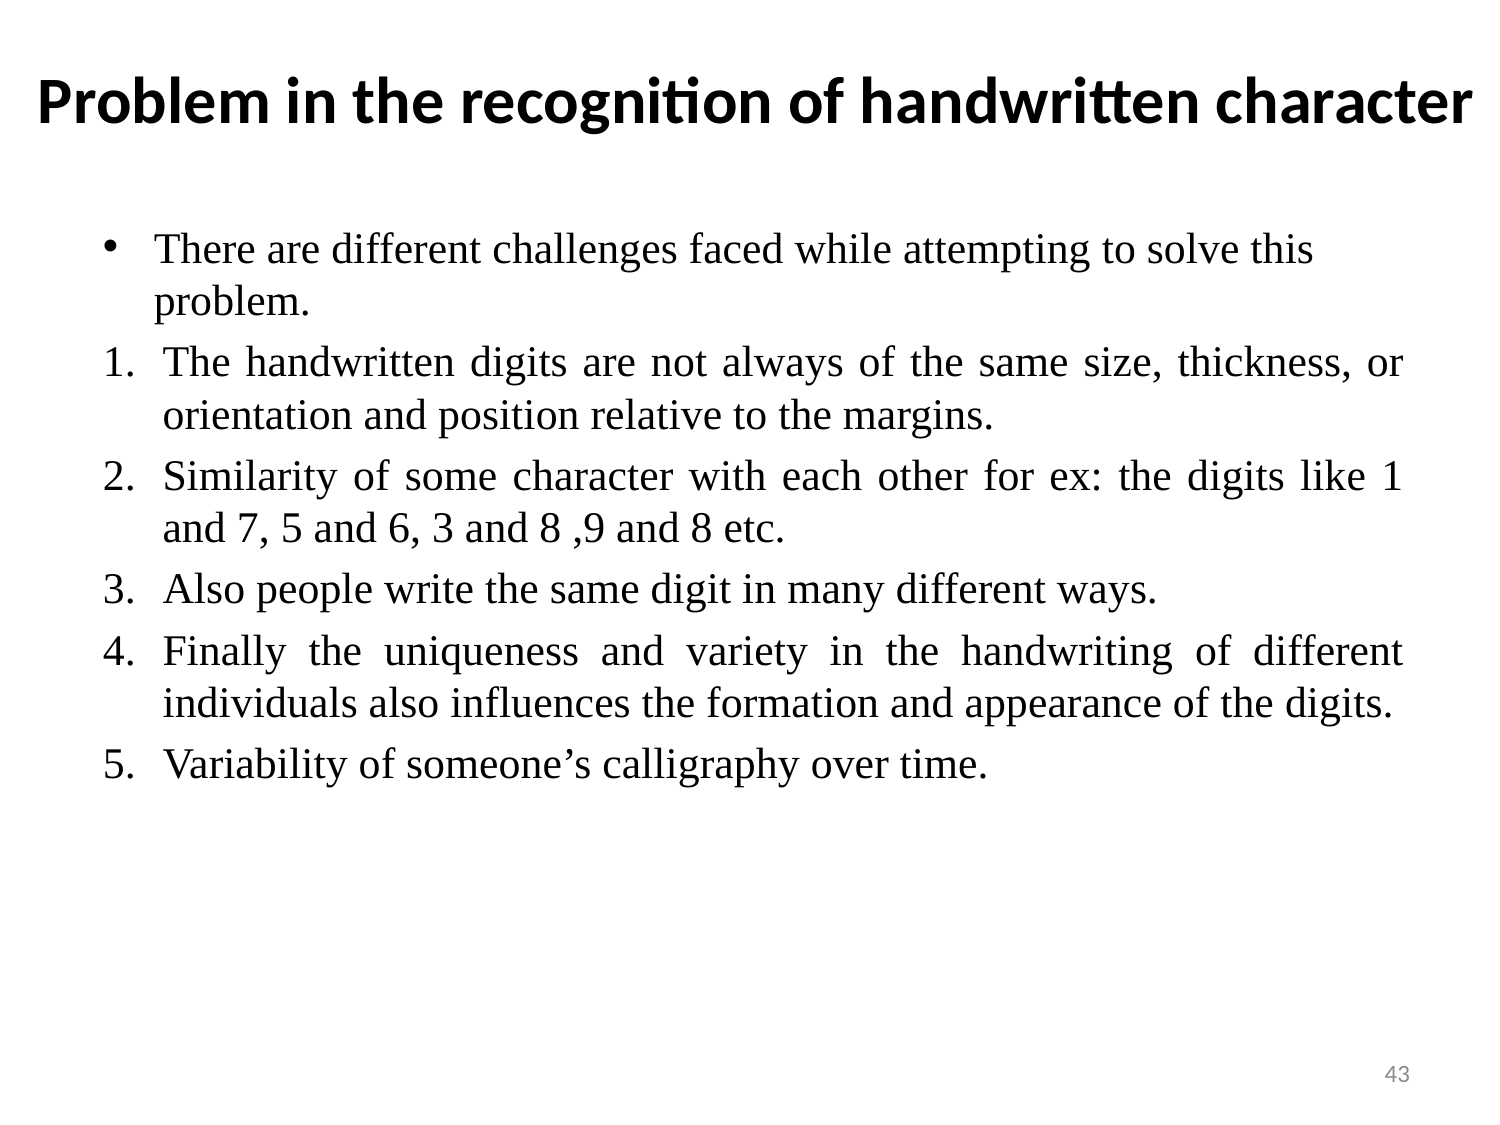

# Problem in the recognition of handwritten character
There are different challenges faced while attempting to solve this problem.
The handwritten digits are not always of the same size, thickness, or orientation and position relative to the margins.
Similarity of some character with each other for ex: the digits like 1 and 7, 5 and 6, 3 and 8 ,9 and 8 etc.
Also people write the same digit in many different ways.
Finally the uniqueness and variety in the handwriting of different individuals also influences the formation and appearance of the digits.
Variability of someone’s calligraphy over time.
43